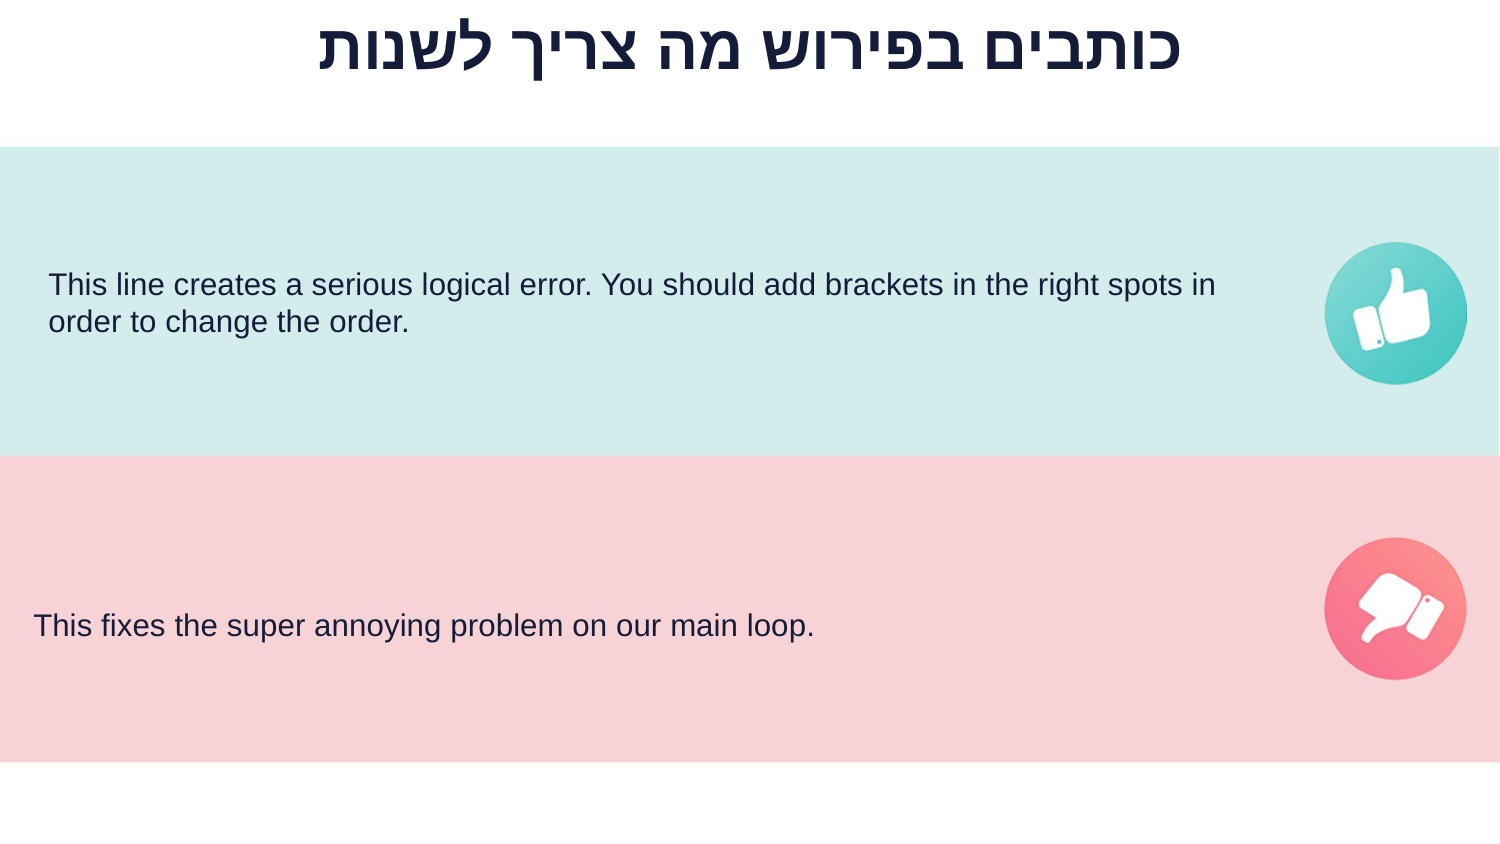

# כותבים בפירוש מה צריך לשנות
This line creates a serious logical error. You should add brackets in the right spots in order to change the order.
This fixes the super annoying problem on our main loop.